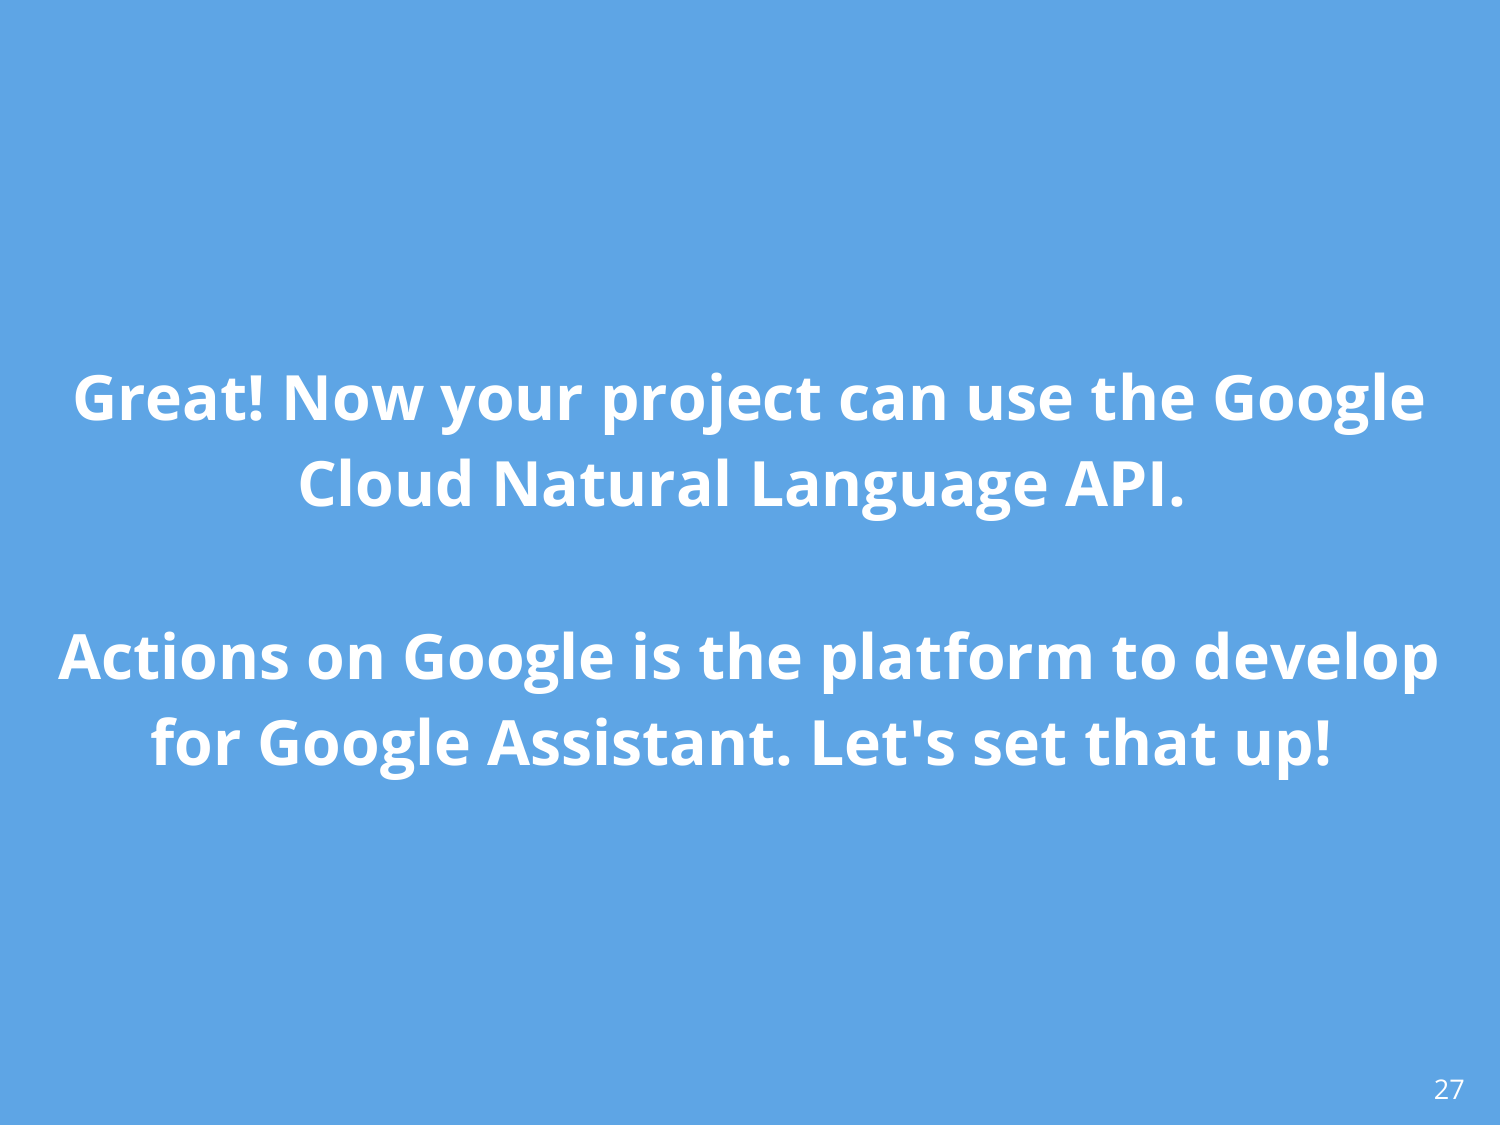

# Great! Now your project can use the Google Cloud Natural Language API. Actions on Google is the platform to develop for Google Assistant. Let's set that up!
27